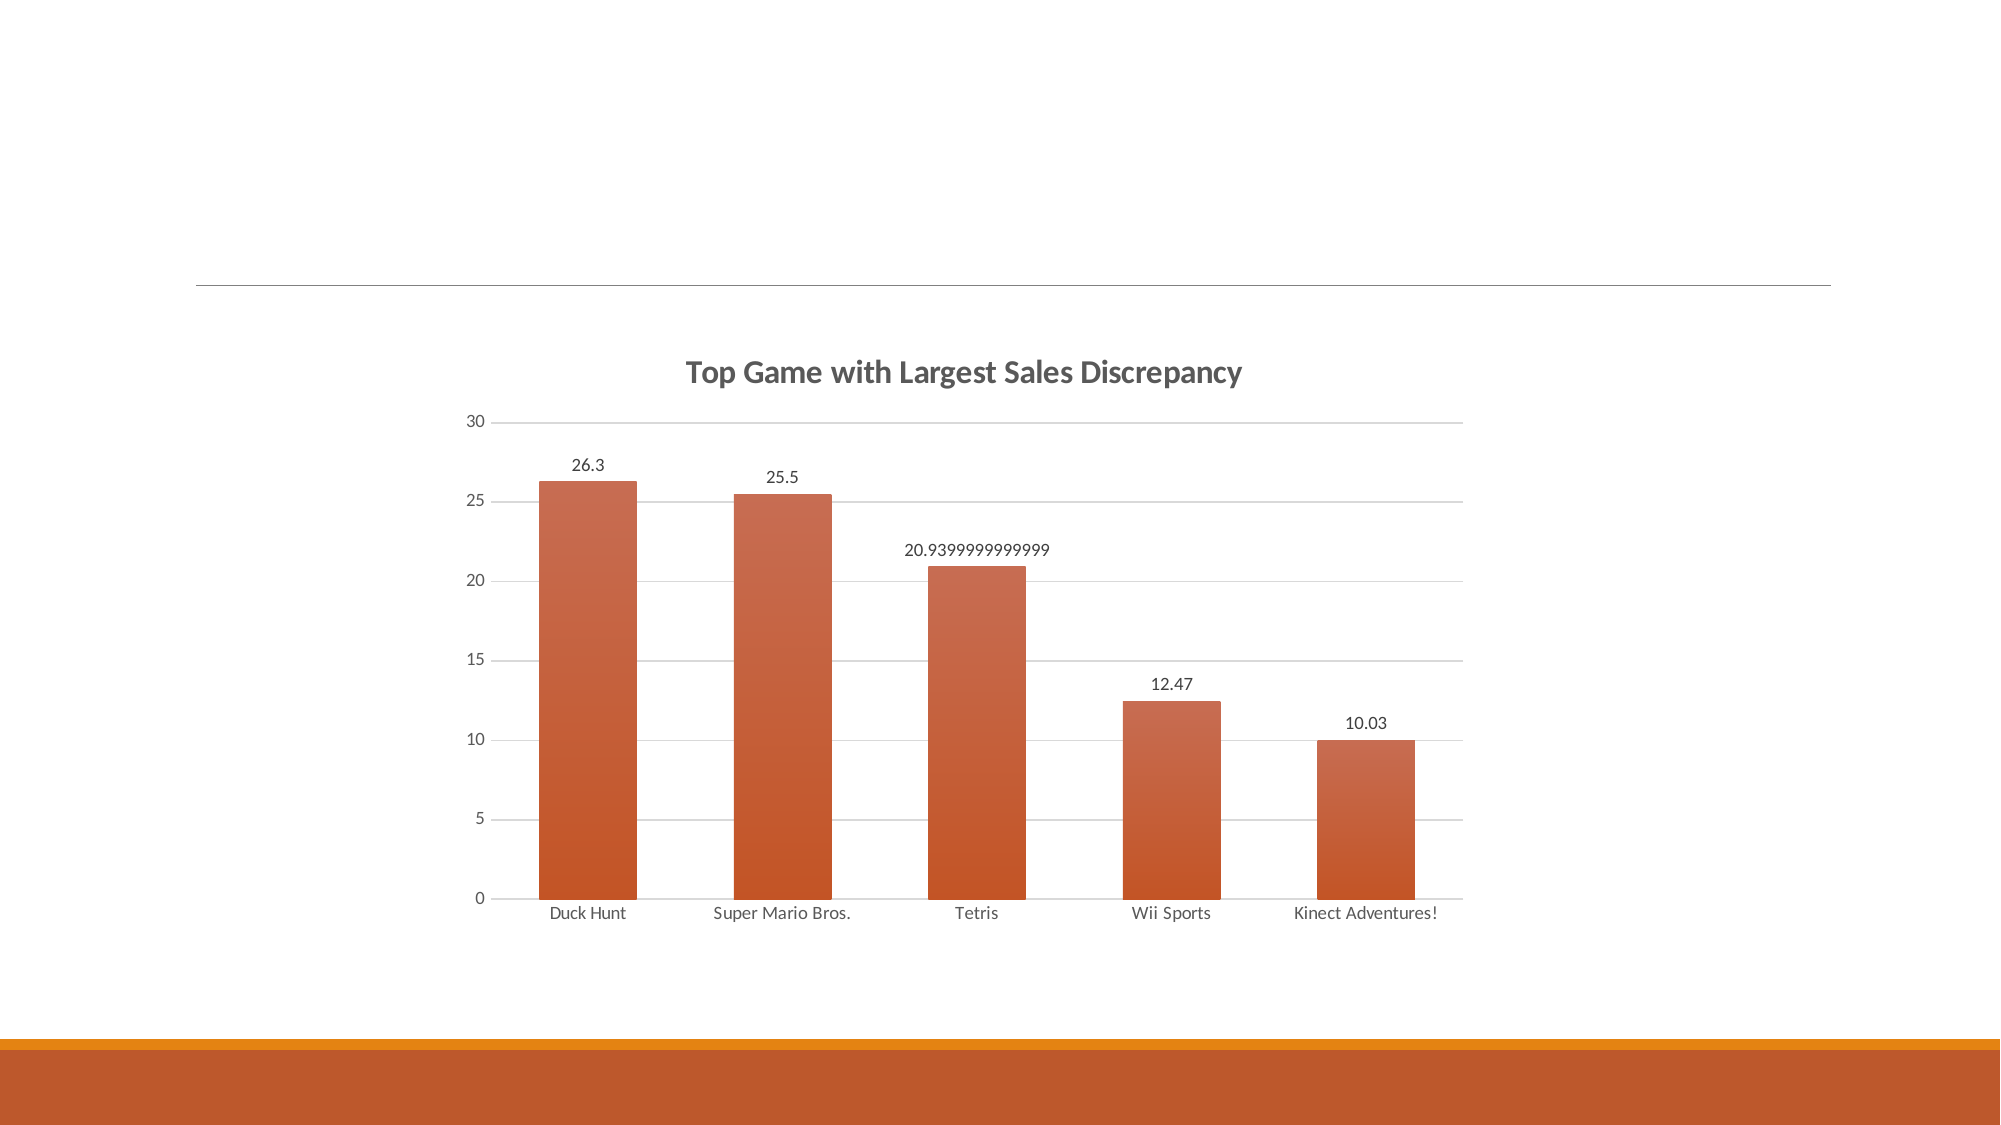

### Chart: Top Game with Largest Sales Discrepancy

| Category |  large_differnce_sales |
|---|---|
| Duck Hunt | 26.3 |
| Super Mario Bros. | 25.5 |
| Tetris | 20.9399999999999 |
| Wii Sports | 12.47 |
| Kinect Adventures! | 10.03 |